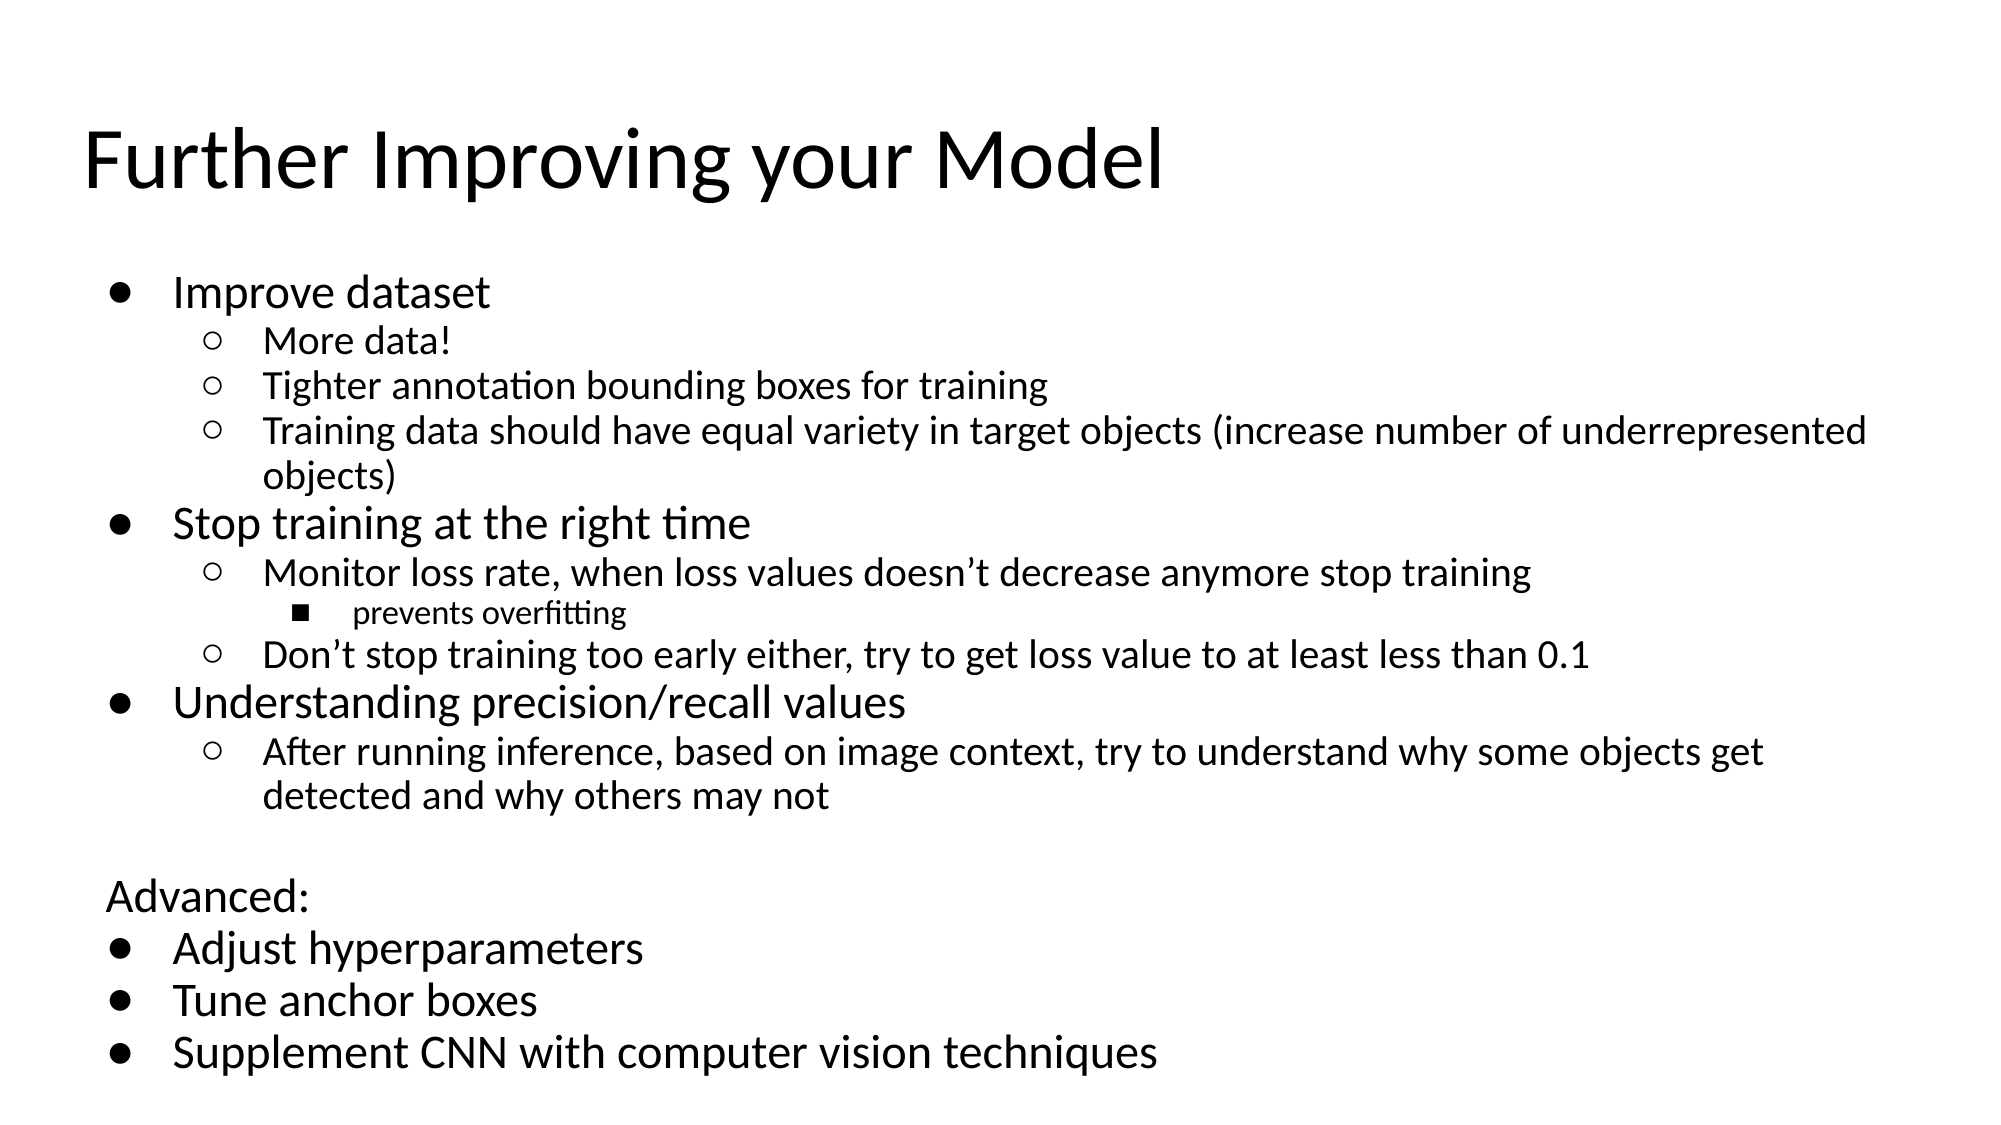

# Further Improving your Model
Improve dataset
More data!
Tighter annotation bounding boxes for training
Training data should have equal variety in target objects (increase number of underrepresented objects)
Stop training at the right time
Monitor loss rate, when loss values doesn’t decrease anymore stop training
prevents overfitting
Don’t stop training too early either, try to get loss value to at least less than 0.1
Understanding precision/recall values
After running inference, based on image context, try to understand why some objects get detected and why others may not

Advanced:
Adjust hyperparameters
Tune anchor boxes
Supplement CNN with computer vision techniques